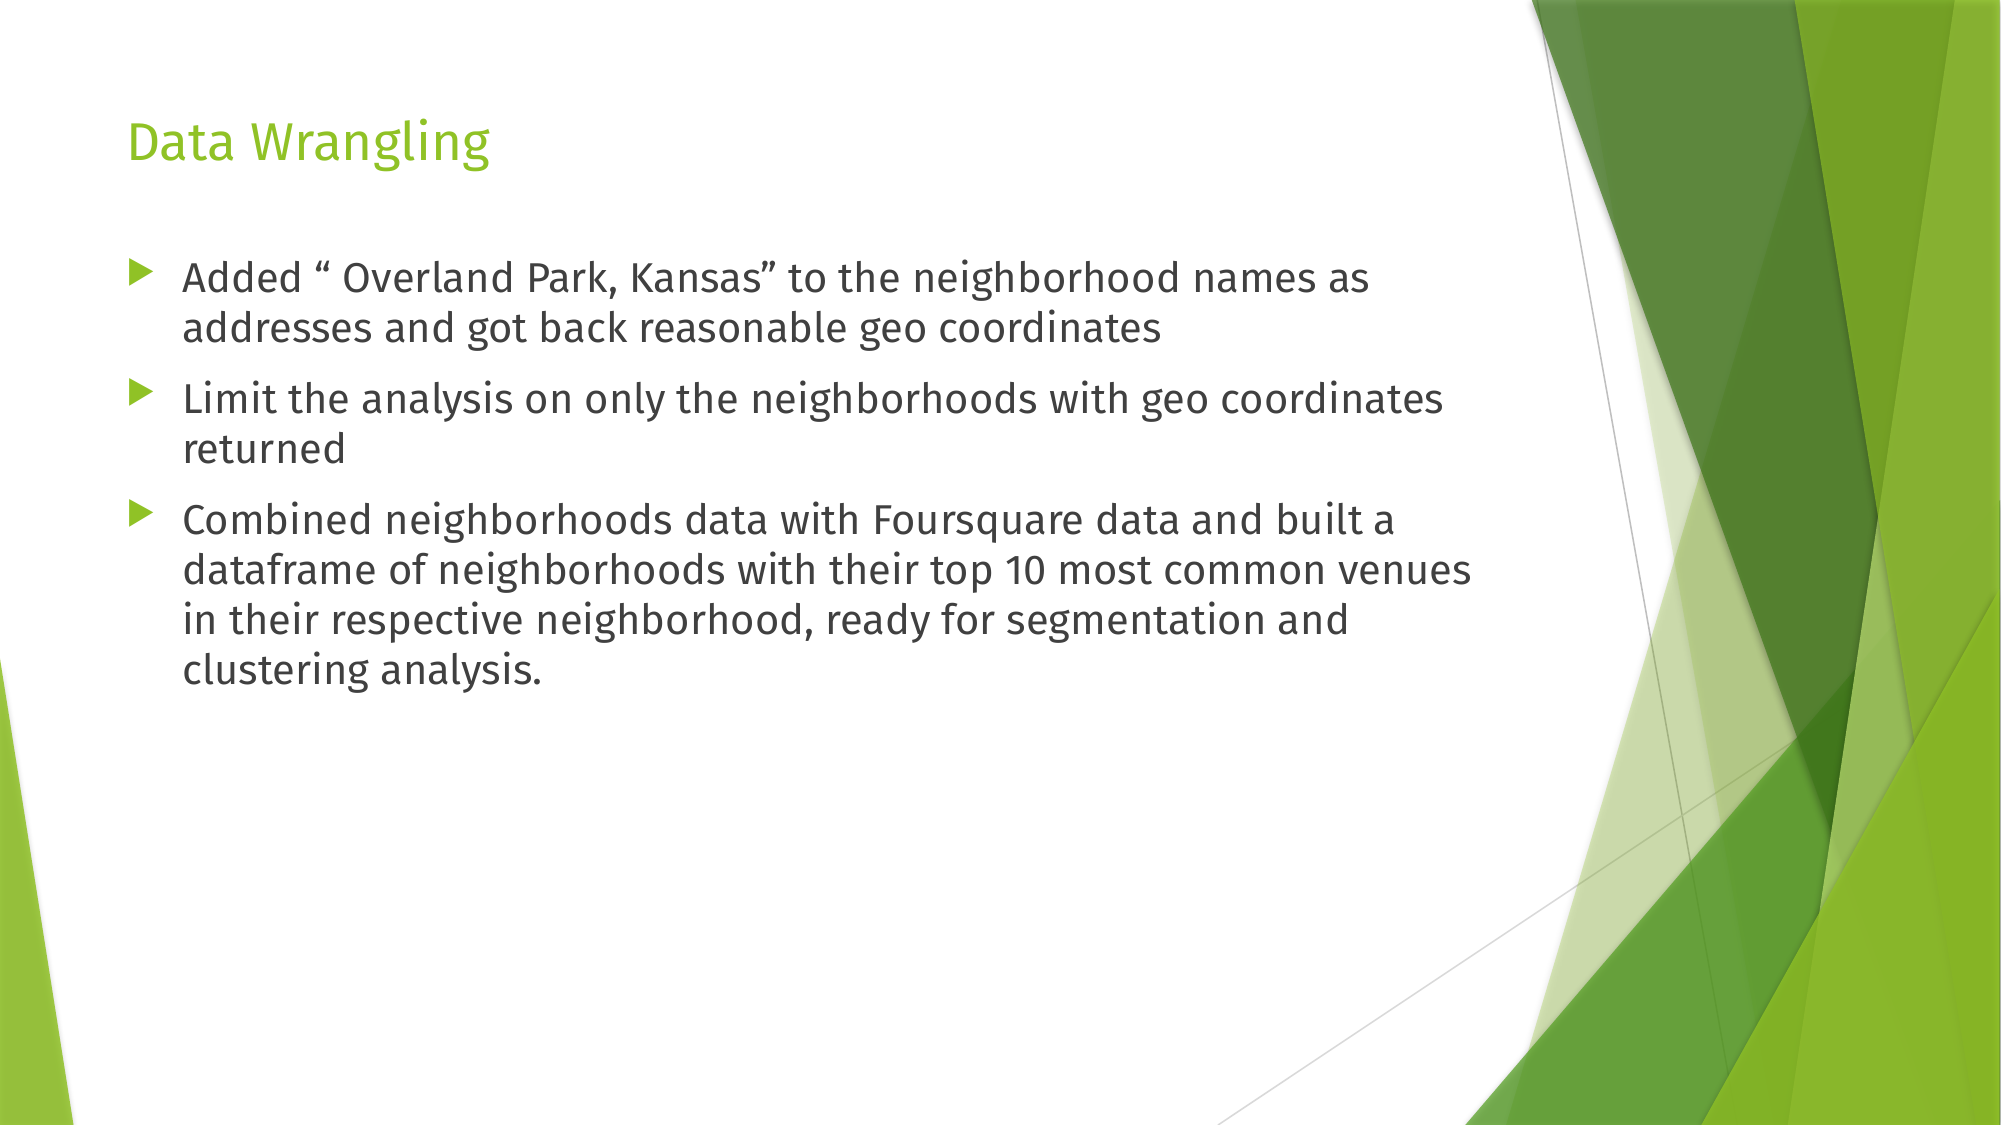

# Data Wrangling
Added “ Overland Park, Kansas” to the neighborhood names as addresses and got back reasonable geo coordinates
Limit the analysis on only the neighborhoods with geo coordinates returned
Combined neighborhoods data with Foursquare data and built a dataframe of neighborhoods with their top 10 most common venues in their respective neighborhood, ready for segmentation and clustering analysis.